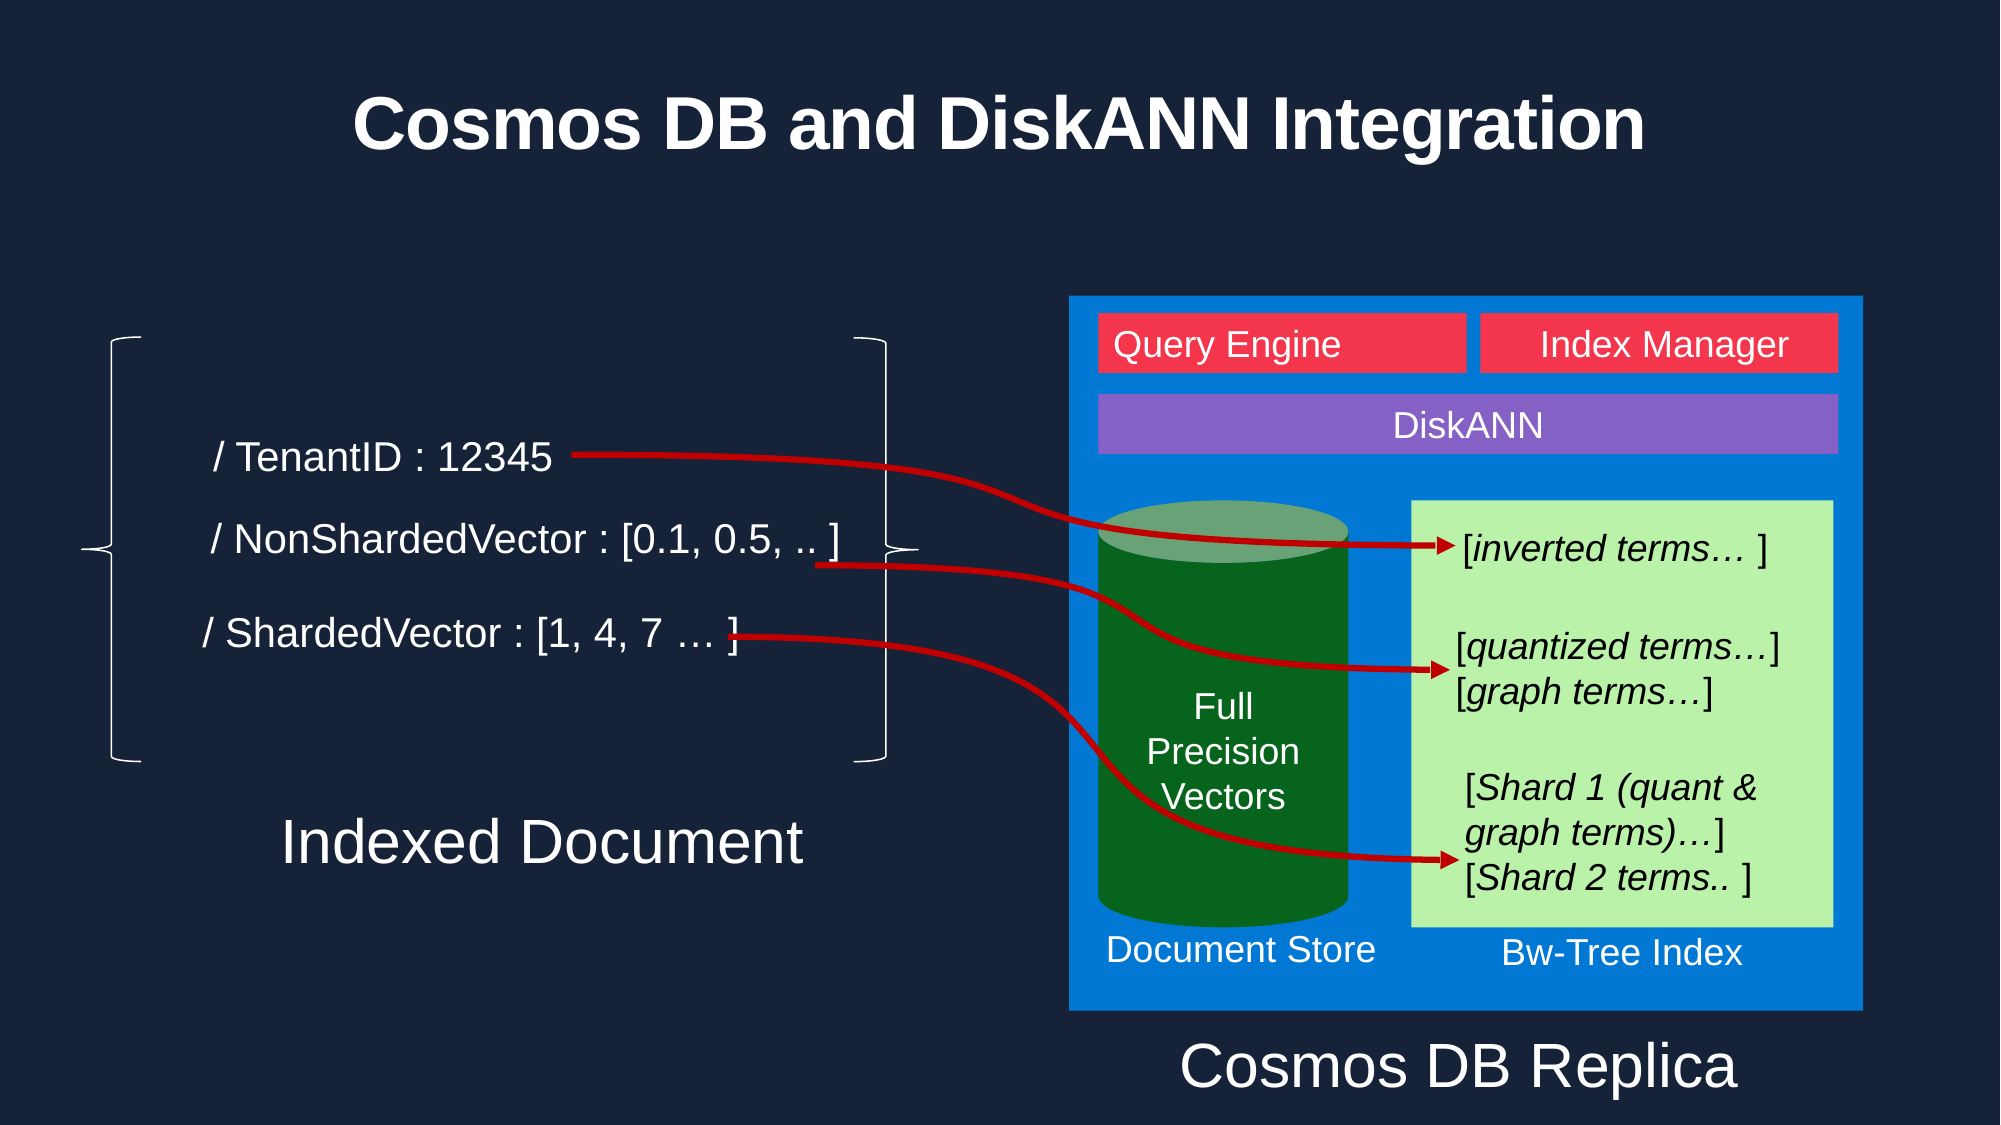

# Cosmos DB and DiskANN Integration

Query Engine
 Index Manager

DiskANN
/ TenantID : 12345

  [inverted terms… ]
/ NonShardedVector : [0.1, 0.5, .. ]

/ ShardedVector : [1, 4, 7 … ]
[quantized terms…]
[graph terms…]

Full Precision Vectors
[Shard 1 (quant & graph terms)…]
[Shard 2 terms.. ]

Indexed Document
 Document Store
Bw-Tree Index
Cosmos DB Replica